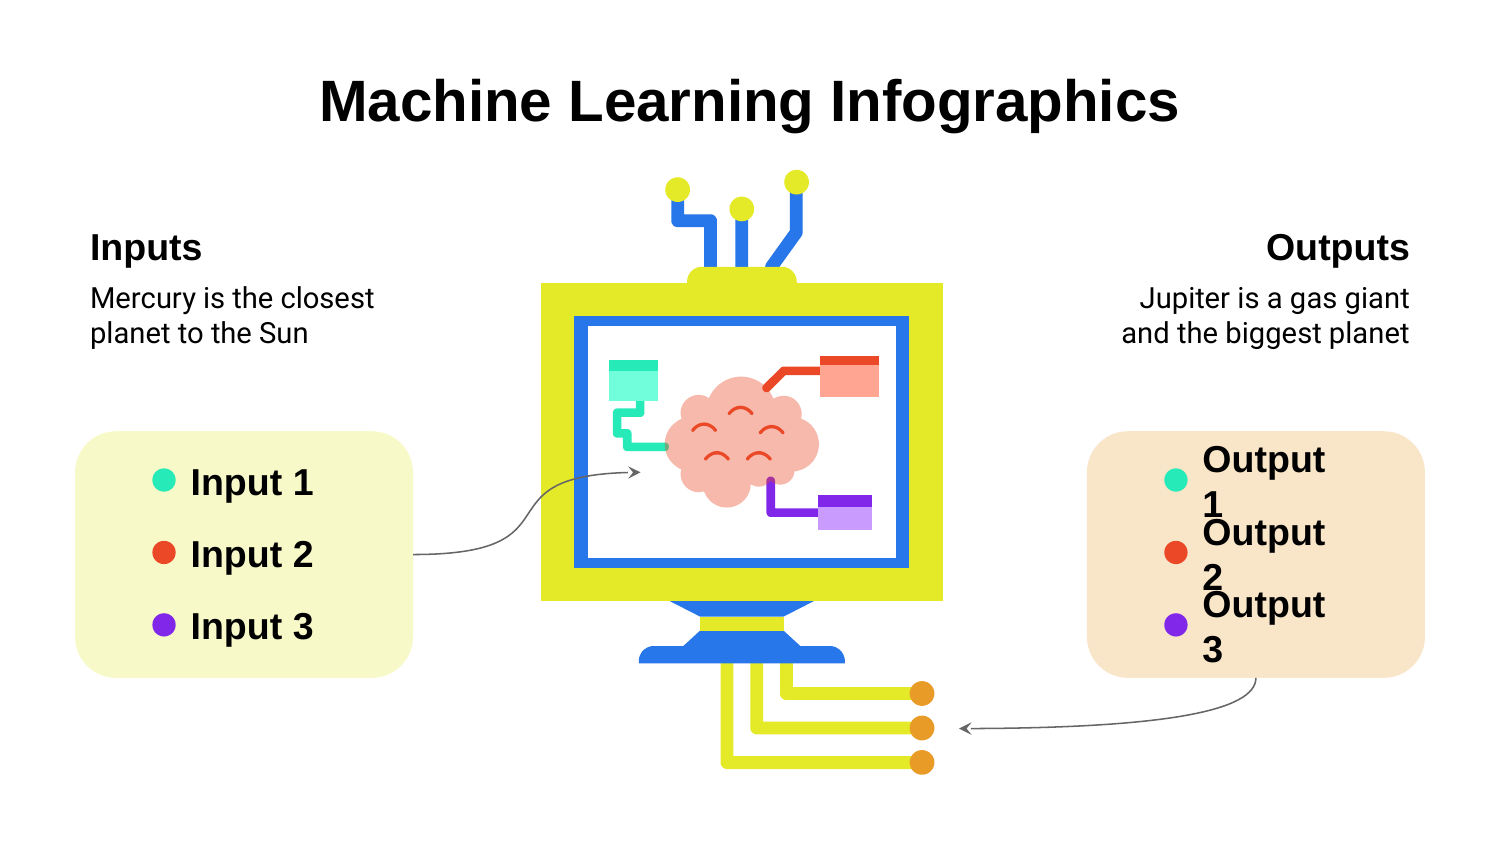

# Machine Learning Infographics

Inputs
Mercury is the closest planet to the Sun
Outputs
Jupiter is a gas giant and the biggest planet

Input 1
Output 1

Input 2
Output 2

Input 3
Output 3